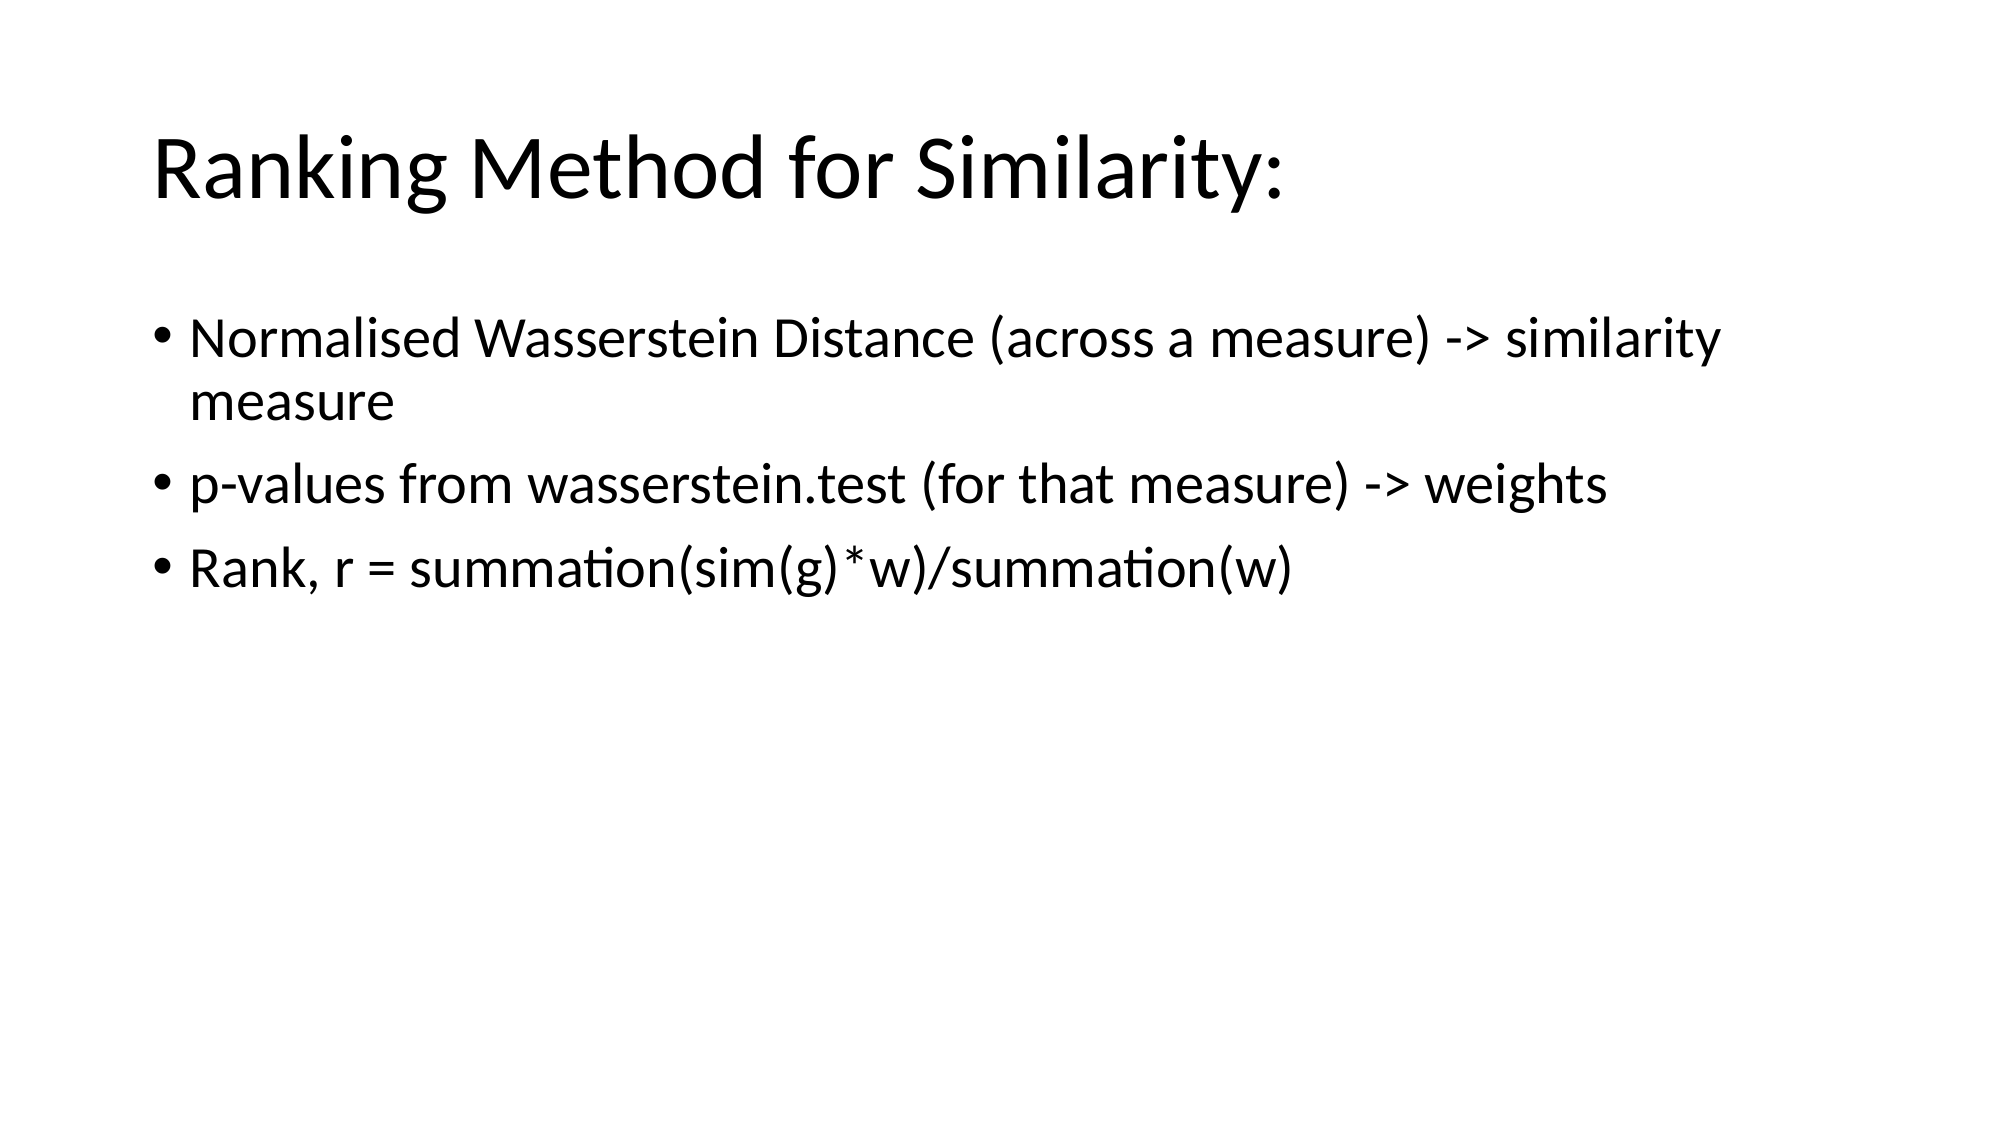

# Ranking Method for Similarity:
Normalised Wasserstein Distance (across a measure) -> similarity measure
p-values from wasserstein.test (for that measure) -> weights
Rank, r = summation(sim(g)*w)/summation(w)